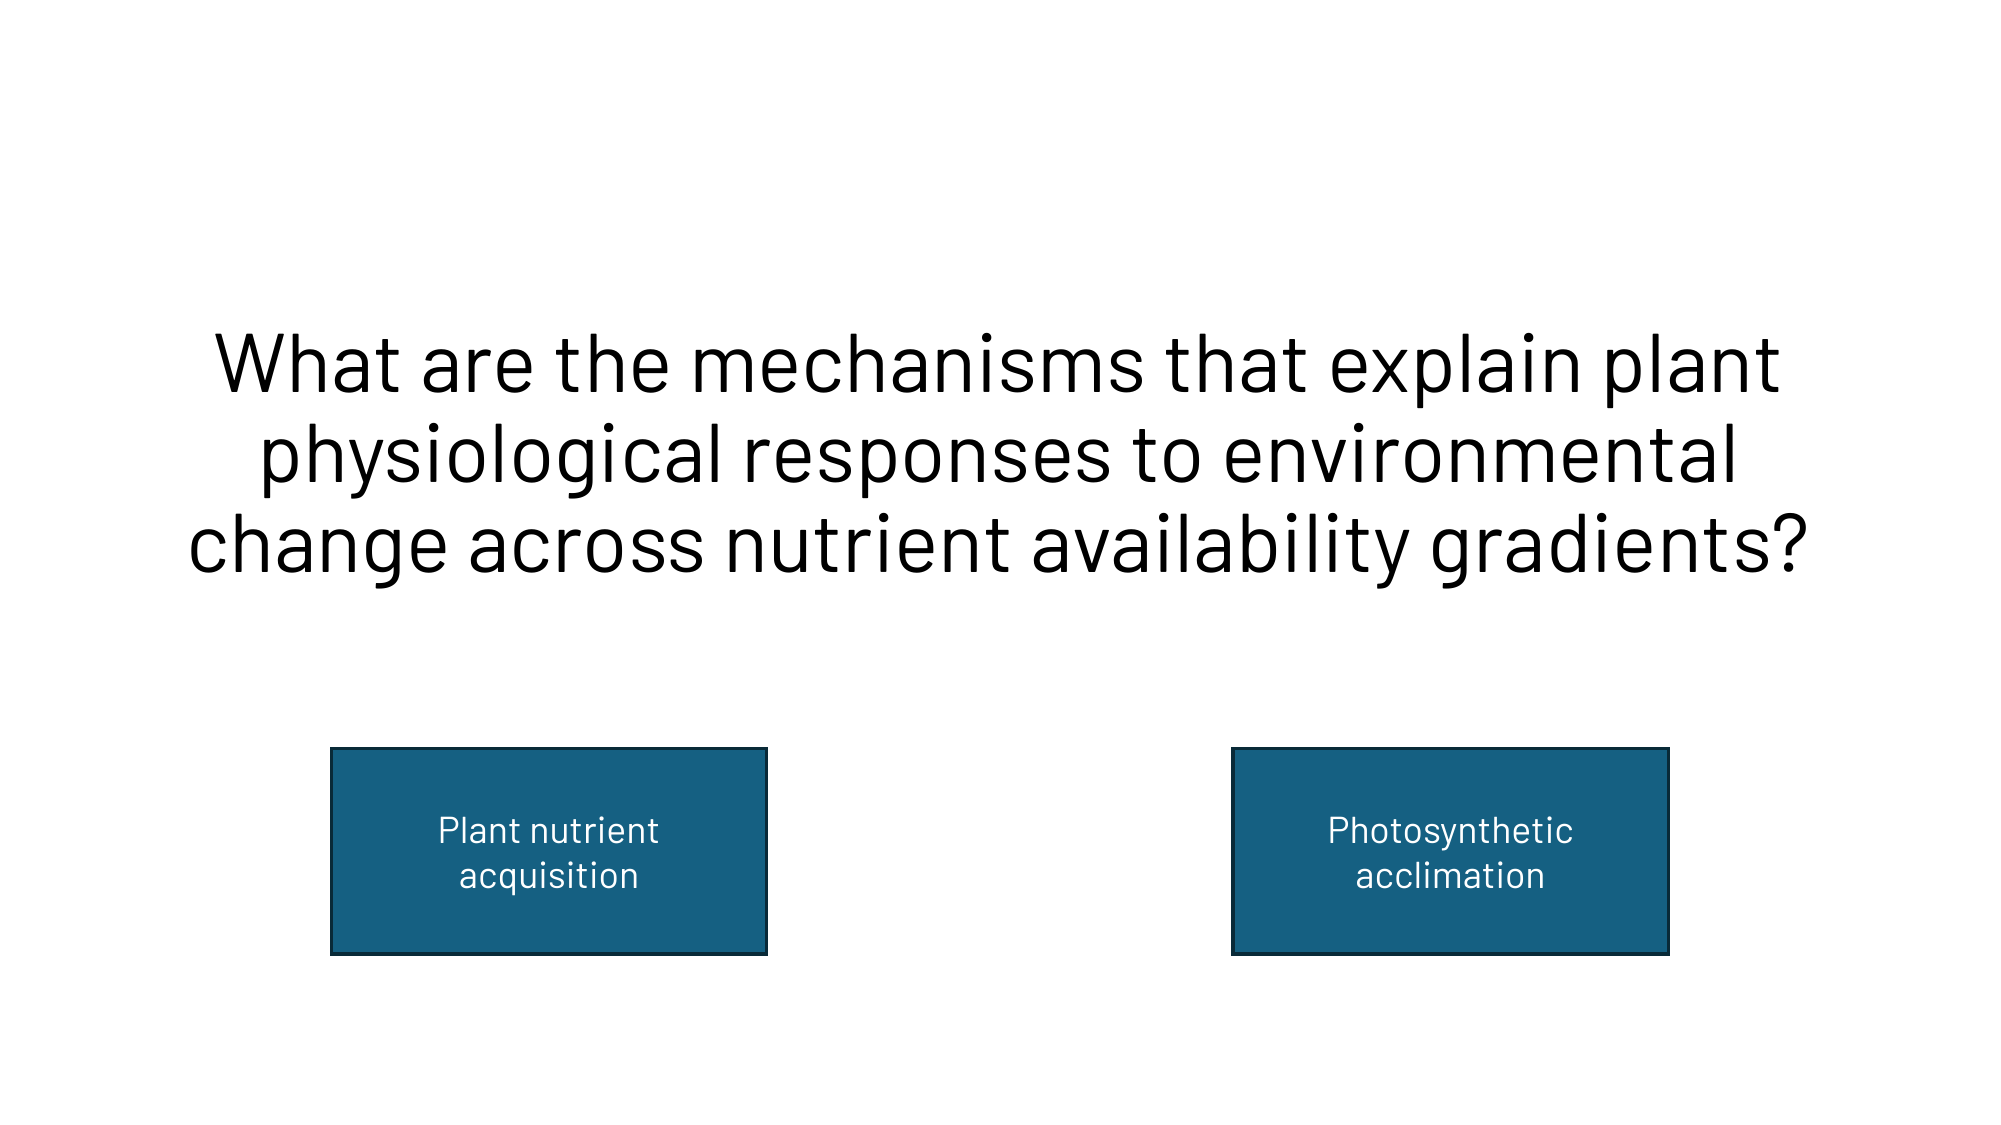

# What are the mechanisms that explain plant physiological responses to environmental change across nutrient availability gradients?
Plant nutrient acquisition
Photosynthetic acclimation